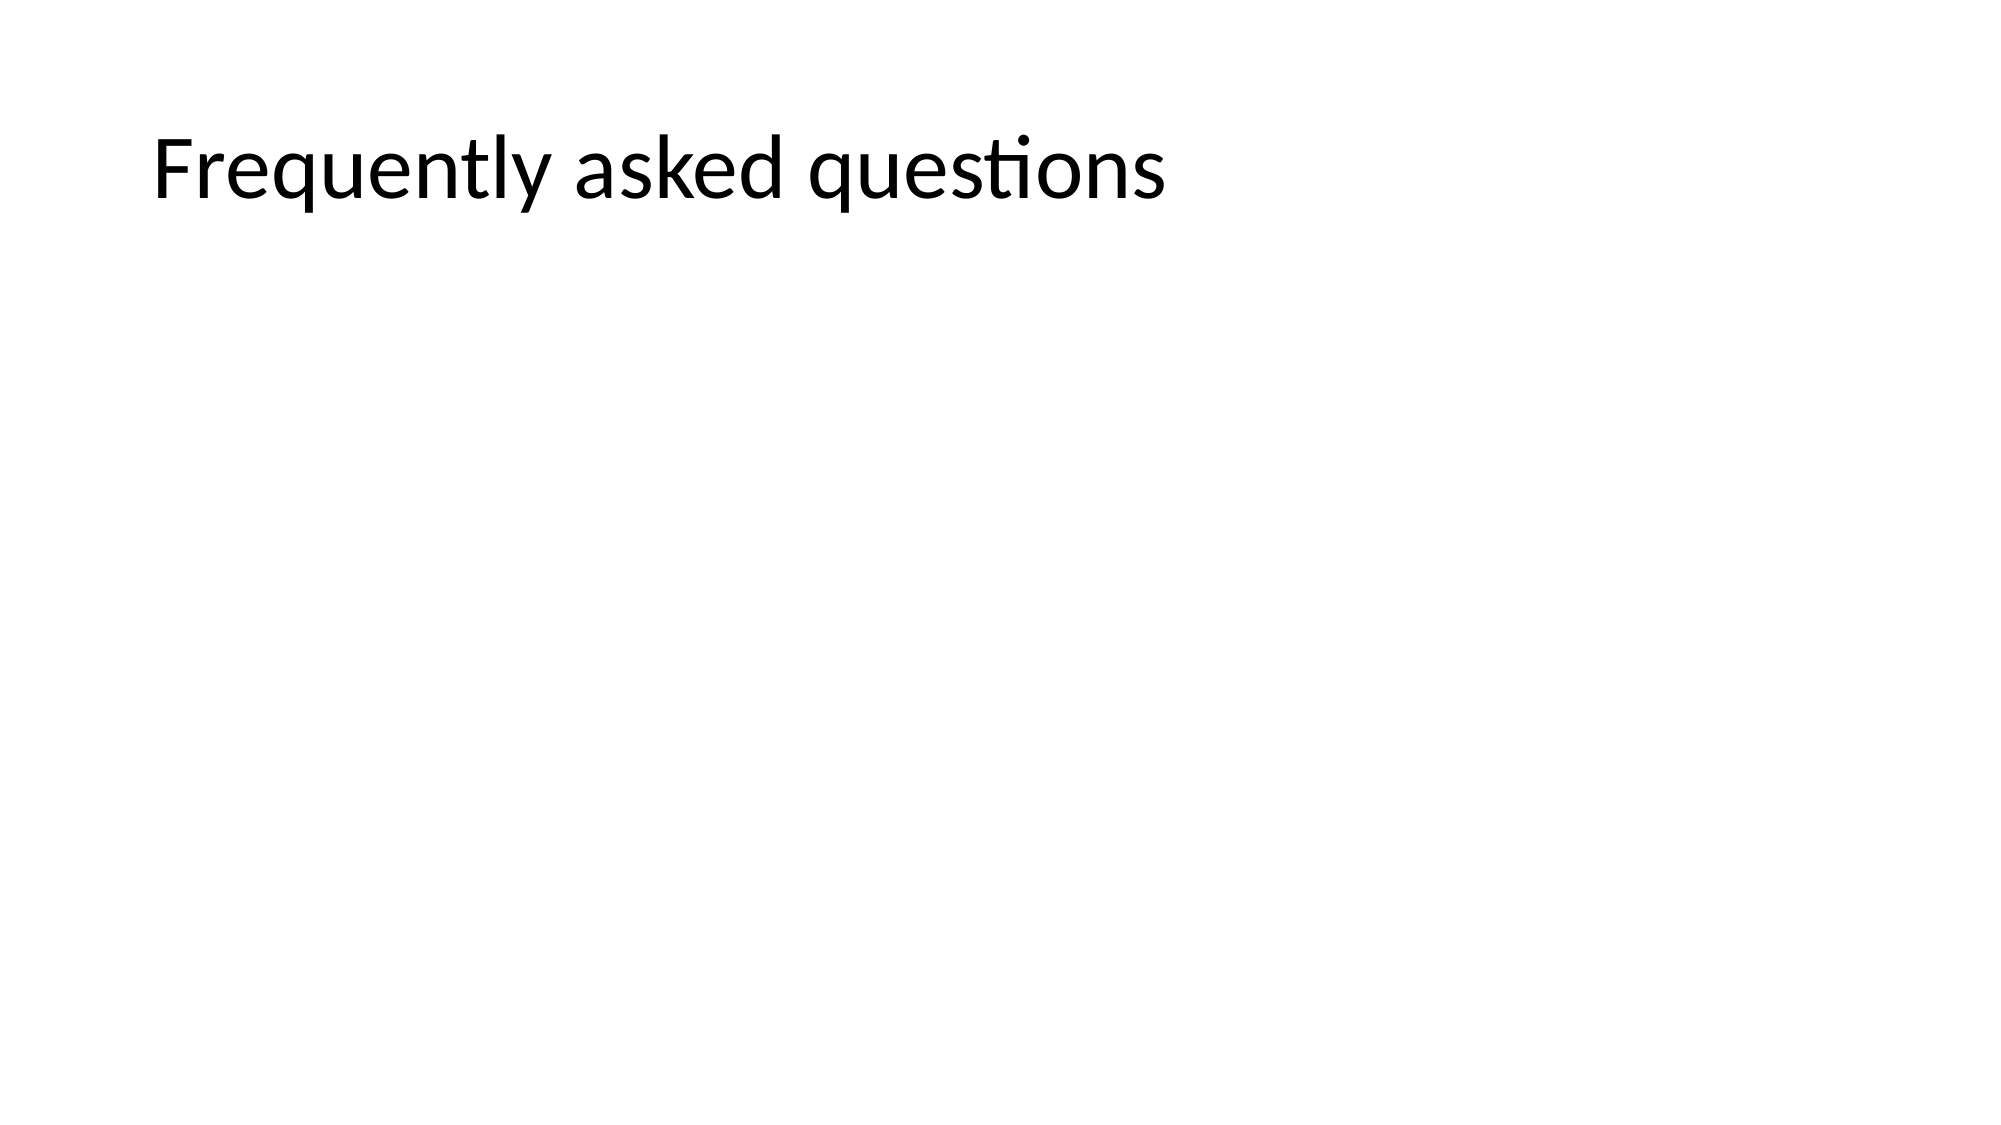

# Frequently asked questions
 ========================================

Is the unit set up for bipolar or unipolar operation (on the power supplies)?

   The shim array amplifiers are designed to be powered with one single ended power supply and provide bipolar outputs through the use of the bridge configuration.  In practice we don’t recommend going above 24V without checking the capacitor voltage ratings in the bill-of-materials.  Also, higher voltages will tend to dissipate more heat in the power op amps (assuming a relatively small load resistance).

2) What type of connectors are used to get the rather heavy current on and off the board?

  Each channel is designed for +-3.5A maximum so the molex minifit 90 degree connectors used with 9A ratings are more than sufficient. If channels are used in a parallel configuration to share current and increase maximum current per channel, outputs are connected off-board so the same connectors are used.

3) Was the bridge configuration chosen simply because you need to drive rather high resistance loads?

 The bridge configuration makes single supply input possible eliminating the need for a virtual ground reference. This design choice also makes heat-sinking simpler as the heat sink tabs on the OPA549 are electrically connected to their V- pin. By running a bridge with a single supply, both OPA549s used per channel share V- and may be connected to the same heat sink without the potential for costly error for users building this themselves with the use of insulating heat-sink pads

4) We have +/- 15 volt outputs from our coil drive. Is it possible to scale this and go in after your DAC? I ask this not because of electrical issues but rather access to pcb traces can be a problem.

Yes it is possible to not use the DAC and instead drive each channel separately with an appropriately scaled and shifted analog input. Zero ohm resistors separate DAC outputs from each amplifier input and plated through holes allow users to feed in their own analog input. The input cannot be bipolar due to the single supply operation of the device. With the DAC in place, the inputs are differential with respect to a 1.25V DAC reference.

5) Can you recommend a fan cooled radiator and pump to complete the cooling loop?

The only constraint here is that the spacing between the OPA549 op amps is set for a particular cooling plate (1/4” nominal thickness).   It’s a LytronCP15G05 6-pass cooling plate.  We have a Lytron MCS20G01BB water cooling system which can dissipate up to ~1kW, but in practice, to simplify our setup we haven’t been using it for our shimming experiments.  Whether the water cooling will be necessary depends on how aggressively you set the output currents and how long you sustain them.  However at the end of some of our sessions, the cooling plates are definitely quite toasty.

So for initial testing, an aluminum block should be adequate, but depending on your duty cycle & output currents you may need to consider water cooling for the long-run.

6) Is the published schematic a simplified one? I expected protection diodes and snubbers.

I’m sorry about this oversight.   The published schematic is not the latest version though the latest version does not include input protection diodes or snubbers. The quiescent current draw is not so large that we see appreciable voltage kicks on power-on. If you mean on the outputs, it is important to note the behavior of the lead compensated feedback networks which enable stable current-mode drive of loads over the inductance range for which this amplifier is appropriate. Changes to the lead compensation network enable stable control from 1uH to 900uH with bandwidths up to 20kHz. Protection diodes would be appropriate in a switch-mode design to protect sensitive MOS devices from over voltage or for high vibration environments in which intermittent connections while driving large current through high inductance loads is expected.

7) Do you build the device and sell or share schematics for us to build if we choose?

If you choose to do so, you are completely welcome to build this device at no cost using our open-source design files.

We do have a limited number of populated 8ch amplifier boards and we’d be happy to provide you with one or more boards at cost, if it would be helpful.  The fiber boards and microcontroller daughter board still need to be populated, but this is more straightforward than populating the amplifier board (which has many more small components including fine-pitch ICs that are hard to solder by hand).  Let me know what your project involves and I could help put together a kit of parts to mail to you.

8) Is there any way to correct for the op amps offset voltage?

When operated with the DAC and ADC, the channel to channel gain and DC offset variation are calibrated automatically. Opamp DC offset is a function of device temperature so single set-point trimming can be ineffective for power applications.  In our shimming work the calibration takes less than 100ms and is run before beginning each scan (perhaps overkill but not burdensome).

We do have a second amplifier topology which includes an integrator to zero out offsets:
http://tabletop.martinos.org/index.php/Hardware:GPA
This single-channel design is somewhat similar to what is used in Techron gradient amplifiers (though stripped down to the bare bones) .  However, this circuit amplifier board is still very “basic” and does not have all the features of the 8ch shim amplifier board (which itself evolved out of a motor controller circuit on an L272 datasheet).   The microcontroller software for the 8ch board also has more features than our software for the single-channel amplifier.

Our recommendation is to go with the 8ch Rev. C board and use the autocalibration feature in the control software.  However if you’d like to try our older amplifier design, we are happy to provide PCBs for that design as well.

Alexandru,
The cold plate we use is ¼” thick and fits properly on the Rev. C-Ver5 board:  https://www.lytrondirect.com/cp15g05-tubed-cold-plate/cp15g05/?b=549   Are you reading the 3.8” dimension maybe?  That refers to the height of the cold plate.  The copper pipe is ¼” thick.  This cold plate should work.
We use the standard Siemens fiber optic cables.  They come in bundles of 5 or 10 fibers usually in an orange jacket.  If you’re lucky, your Siemens site engineer might be able to find some spares.  Otherwise I could ask Thomas if we might be able to mail you some.  Otherwise you could call Mouser or Digikey and ask for Avago-compatible fiber optic cables.  Otherwise you could gang a few individual fibers together yourself with heat shrink to make a cable, though admittedly this isn’t as nice to work with.  For example, would 5 meters be long enough for your setup?  If not, you can try using fiber couplers to extend the reach.
https://www.digikey.com/products/en?mpart=HFBR-RNS005Z&v=516
https://www.mouser.com/ProductDetail/Broadcom-Avago/HFBR-4505Z?qs=jT9z6tsiFNkQ5IvqQth7%252BA%3D%3D
I use a USB-to-micro-USB to connect my laptop to the Arduino directly.  I put the Arduino in a small box with a micro-USB extender cable that runs from the Arduino itself to a micro-USB mounted to the enclosure panel.  The box sits on the desk next to my computer.  The fiber then runs into the scanner room to the fiber interface board, which lives with the amplifiers.  This works well as long as the fiber is long enough and as long as you don’t use the DACs or ADCs during signal readout (this can cause RF noise).  See attached diagram for the layout.
Right now I’m not using U013 or U014.   The purpose of U012 is to receive triggers from the MRI scanner to tell the Arduino to update the shims to the next slice setting (or for other field control applications).  The BNC connector is for general purpose use.  I use it for triggers fMRI experiments because we use the scanner’s SYNC output trigger pulse on U012 to do dynamic shimming.  Normally this fiber goes to a pulse stretcher with BNC output that goes to our fMRI stimulus computer (Julien will know how this works).  So our Arduino BNC output just provides a stretched trigger pulse to tell the fMRI experiment when to start.  I don’t know if this will matter for your applications, but I can show you how to enable it in the Arduino software.
I like to put the Arduino board in an enclosure like this one below.  Just check to make sure the board will fit in the rails inside the enclosure.  These are really nice because you can remove the panels to drill or machine the holes for the connectors.
https://www.digikey.com/product-detail/en/hammond-manufacturing/1455L1202/HM895-ND/1090707
https://www.digikey.com/product-detail/en/hammond-manufacturing/1455N1202/HM975-ND/460175
Here is a micro-USB extender that is panel-mount (it’s a little long, but you can loop it around inside the enclosure):
https://www.digikey.com/product-detail/en/adafruit-industries-llc/3258/1528-1786-ND/6238006
X003 supplies +12V power to the fiber interface board (then there are 5V and 3.3V regulators on the fiber board to step the 12V down as needed).  You are correct, this uses the Molex 2-pin “mini-fit jr.” PCB-mount connector.  This is the same voltage that the amplifier board runs on.  You can also use a little higher voltage if you want.  If you go above 16V you need to make sure all the ceramic 10uF and 100uF capacitors are rated to go above 16V on the main amplifier board (I think they go to 25V…).
--- Jason

From: Alexandru Foias <alexandrufoias@gmail.com>
Date: Thursday, March 7, 2019 at 11:05 AM
To: Jason Stockmann <bauhaus2@gmail.com>
Cc: <ACDC_SPINE_7T@googlegroups.com>
Subject: shim boards questions
Hi Jason,
I have some questions regarding the shim boards.
Shim board: In the PPT you recommend the heatsink CP15G05 TUBED COLD PLATE , which is 3/8" wide. Is it compatible to rev C ver5 board ?
Connection interface board - teensy board. What type of fiber optics do you recommend for the link between interface board - teensy board. I saw that you are using a hand made mutlifilar FO cable. Is it better to use that one or a single FO cable  ?
Teensy board: How do you connect the teensy to the PC ? We would like to extend the serial port of teensy using fiber optics (https://www.pjrc.com/teensy/td_uart.html). There are  3 receiver FO (U012, U013, U014) and a BNC connector (U002) on the Teensy board. Could you please tell us what is their purpose ?
Interface board. The part with the footprint X003  is not specified in the BOM. It seems to be similar to header in the shim board MOLEX 0026013114. Could you please confirm if that's the case? What voltage should we use to feed the interface board ?
Thanks,
Alexandru
--
Alexandru Foias MScA
Research Associate
Department of Electrical Engineering, Polytechnique Montréal
2900 Edouard-Montpetit Bld, room L-5626
Montreal, QC, H3T1J4, Canada
Phone: +1 (514) 340-4711 (office: 7546)
E-mail: alexandru.foias@polymtl.ca
Web: www.neuro.polymtl.ca